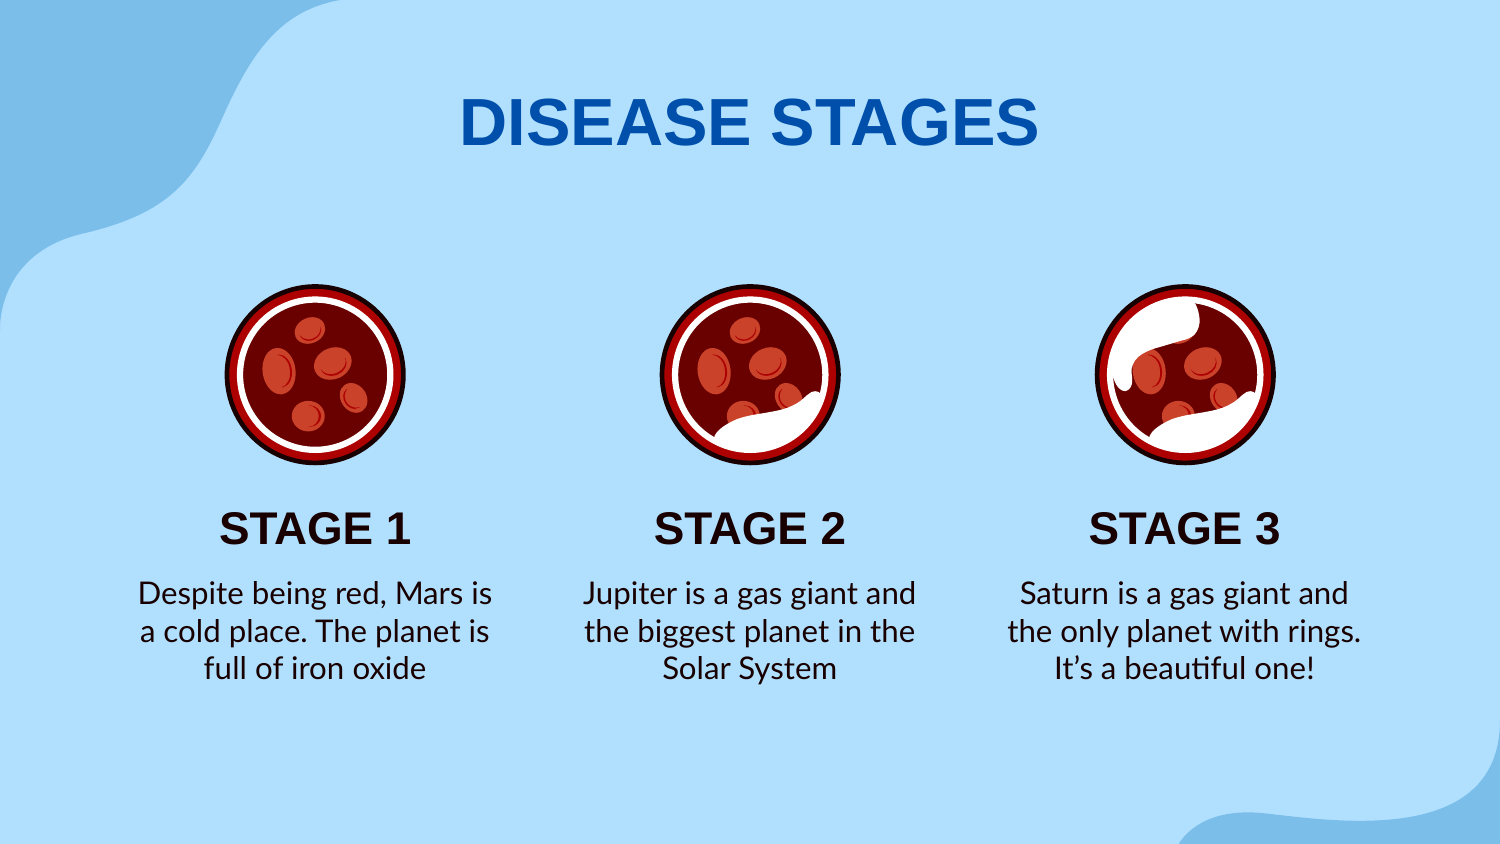

# DISEASE STAGES

STAGE 1
STAGE 2
STAGE 3
Despite being red, Mars is a cold place. The planet is full of iron oxide
Jupiter is a gas giant and the biggest planet in the Solar System
Saturn is a gas giant and the only planet with rings. It’s a beautiful one!